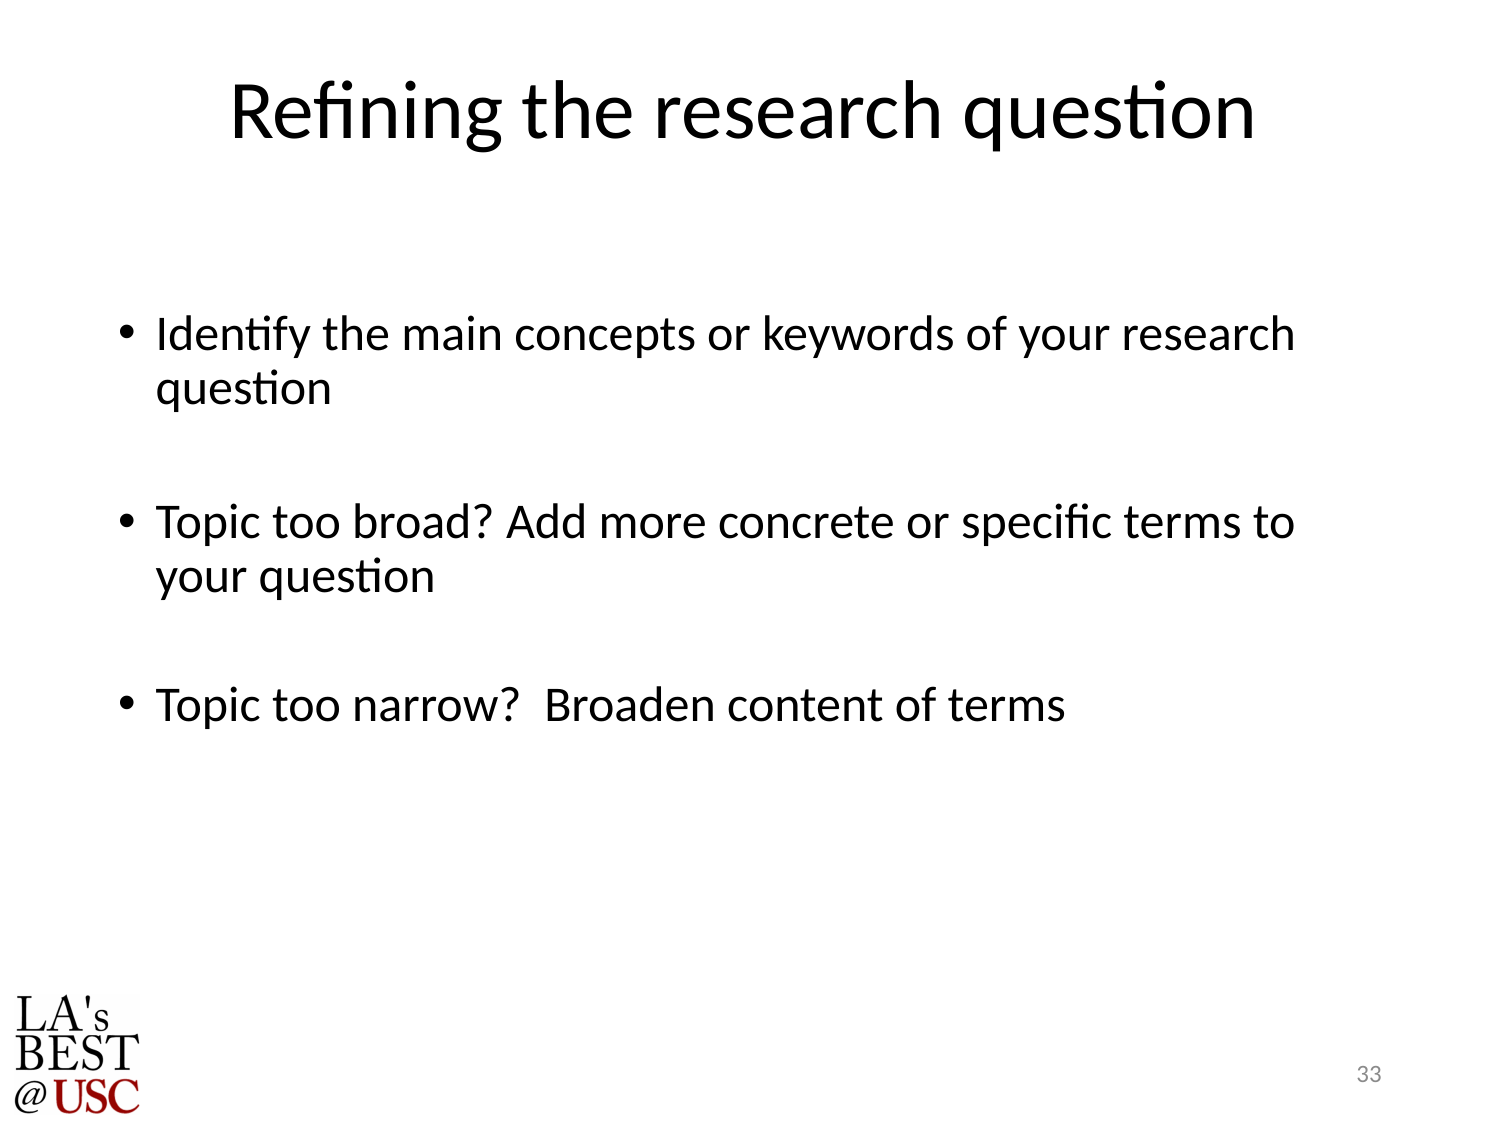

# Refining the research question
Identify the main concepts or keywords of your research question
Topic too broad? Add more concrete or specific terms to your question
Topic too narrow?  Broaden content of terms

33